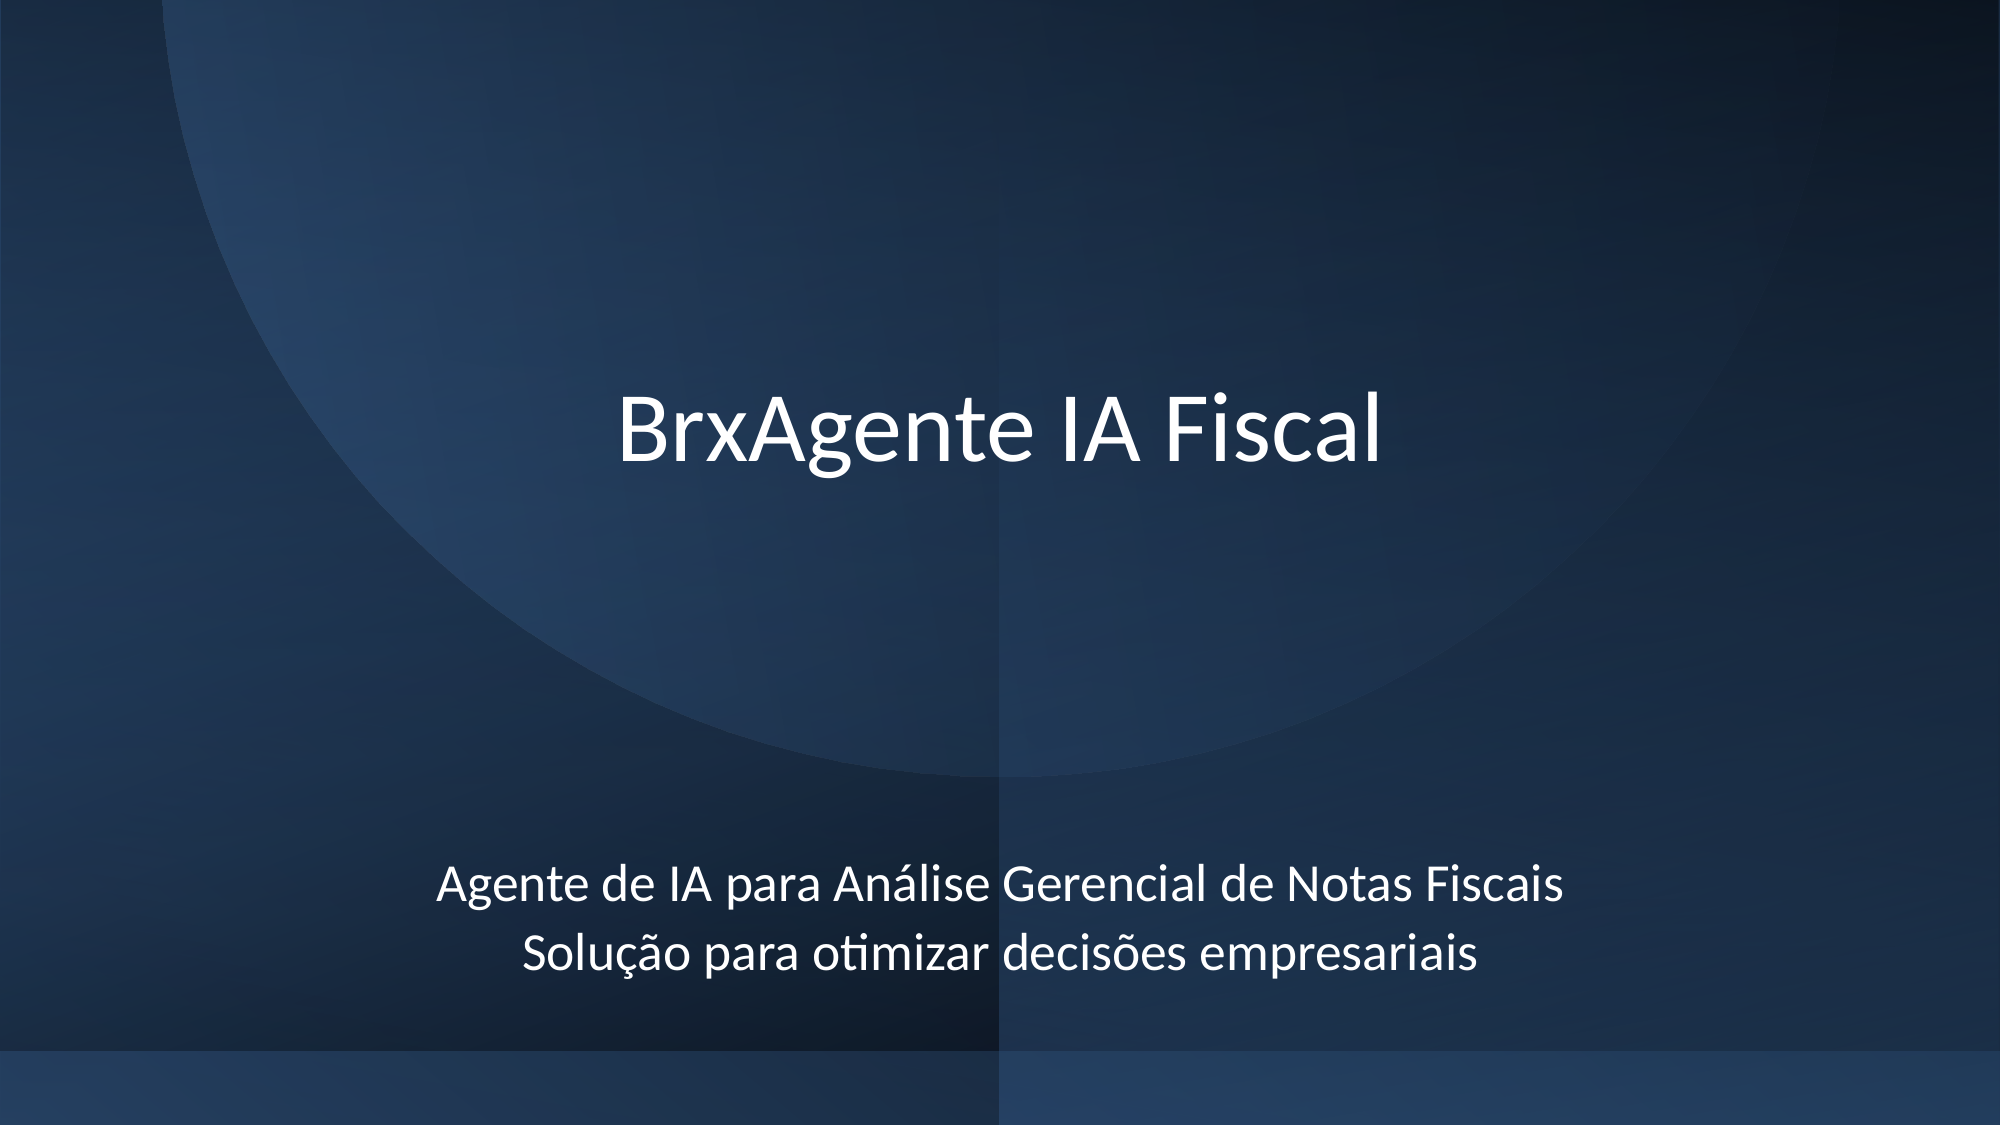

# BrxAgente IA Fiscal
Agente de IA para Análise Gerencial de Notas Fiscais
Solução para otimizar decisões empresariais